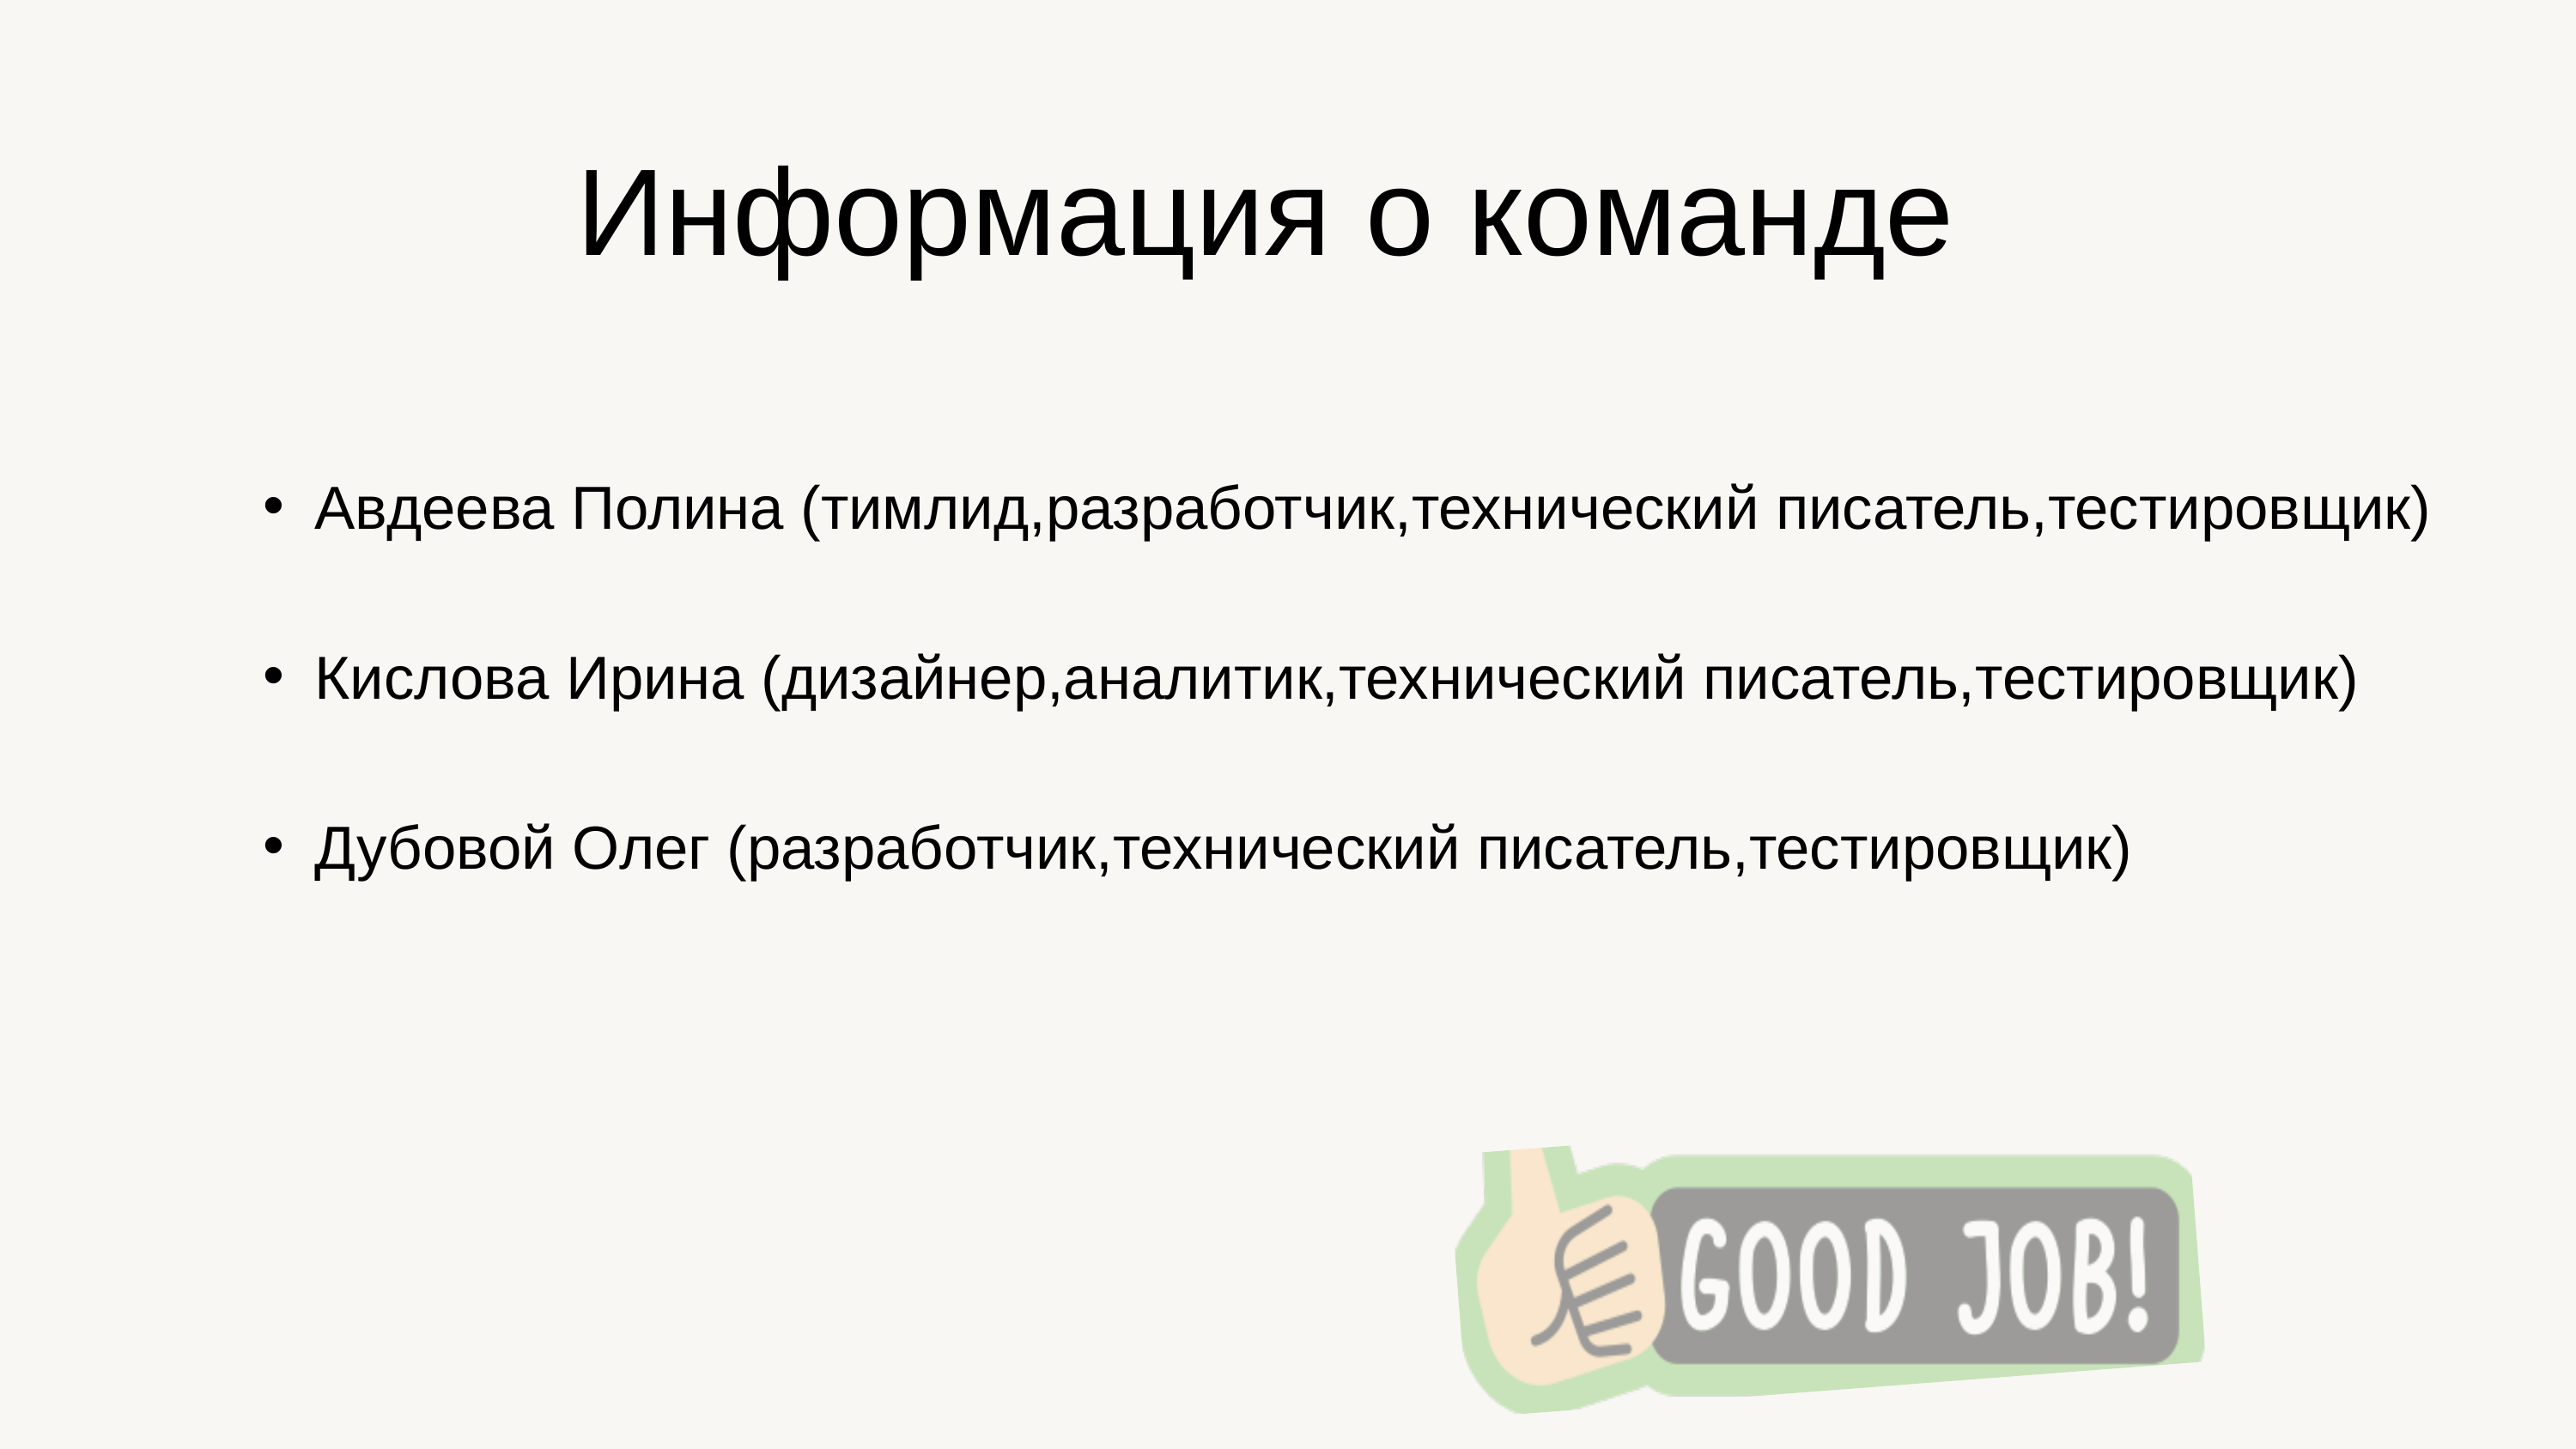

Информация о команде
Авдеева Полина (тимлид,разработчик,технический писатель,тестировщик)

Кислова Ирина (дизайнер,аналитик,технический писатель,тестировщик)

Дубовой Олег (разработчик,технический писатель,тестировщик)